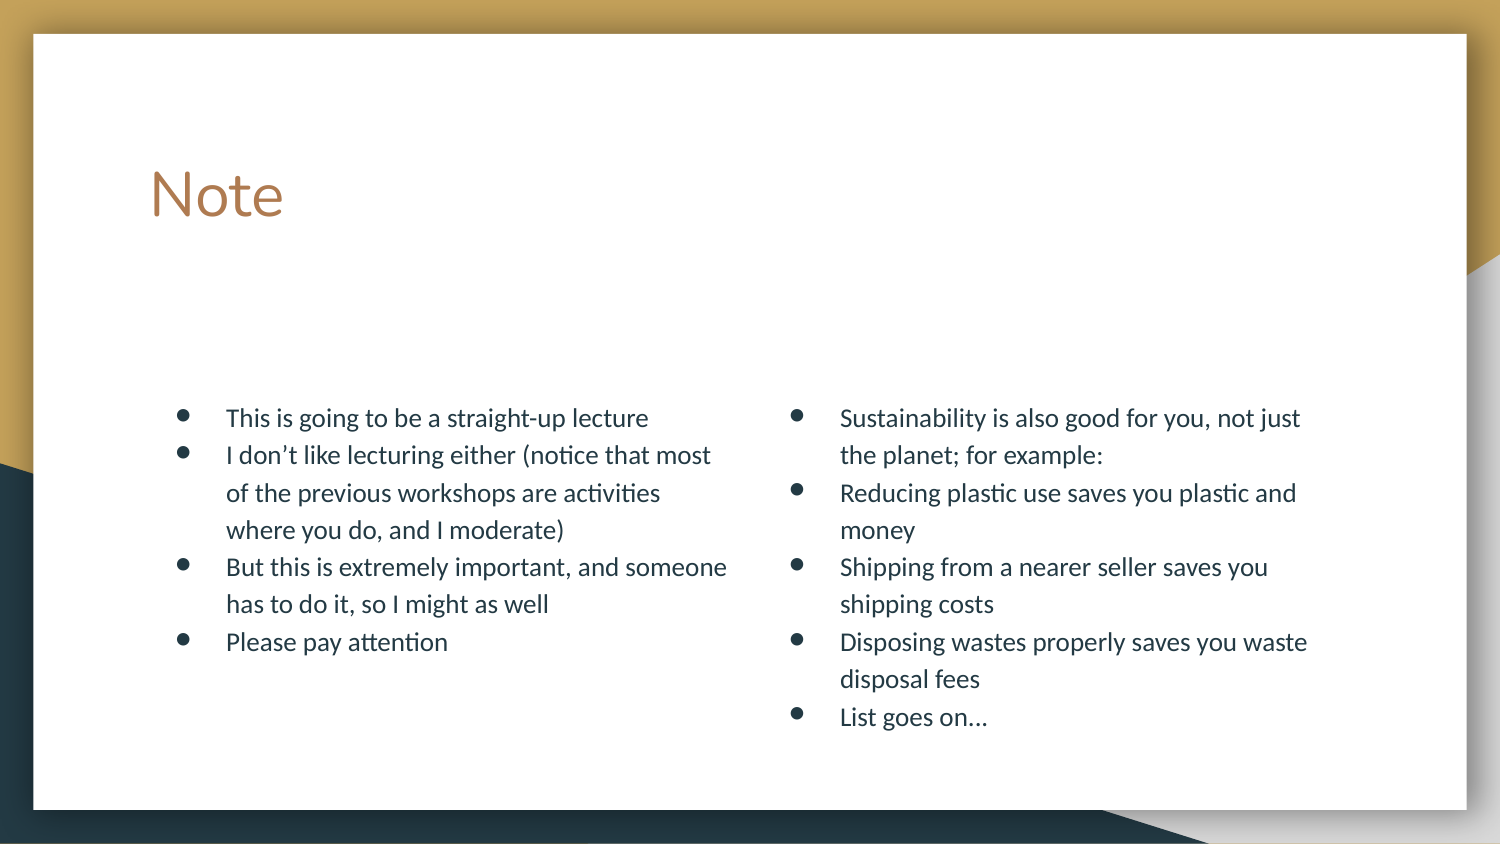

# Note
This is going to be a straight-up lecture
I don’t like lecturing either (notice that most of the previous workshops are activities where you do, and I moderate)
But this is extremely important, and someone has to do it, so I might as well
Please pay attention
Sustainability is also good for you, not just the planet; for example:
Reducing plastic use saves you plastic and money
Shipping from a nearer seller saves you shipping costs
Disposing wastes properly saves you waste disposal fees
List goes on...